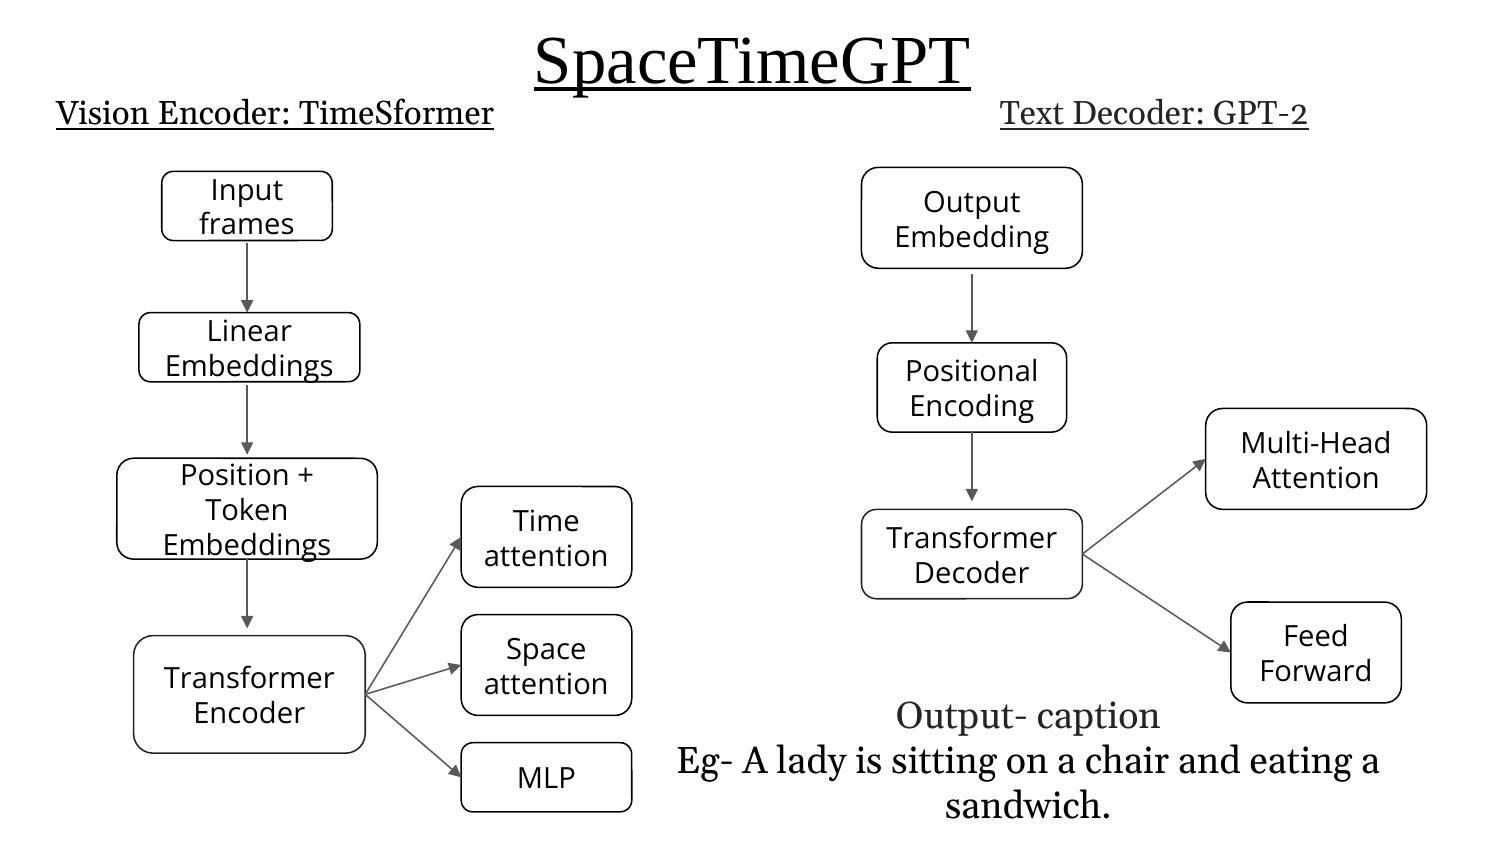

# SpaceTimeGPT
Vision Encoder: TimeSformer
Text Decoder: GPT-2

Output Embedding
Input frames
Linear Embeddings
Positional Encoding
Multi-Head Attention
Position + Token Embeddings
Time attention
Transformer Decoder
Feed Forward
Space attention
Transformer Encoder
Output- caption
Eg- A lady is sitting on a chair and eating a sandwich.
MLP